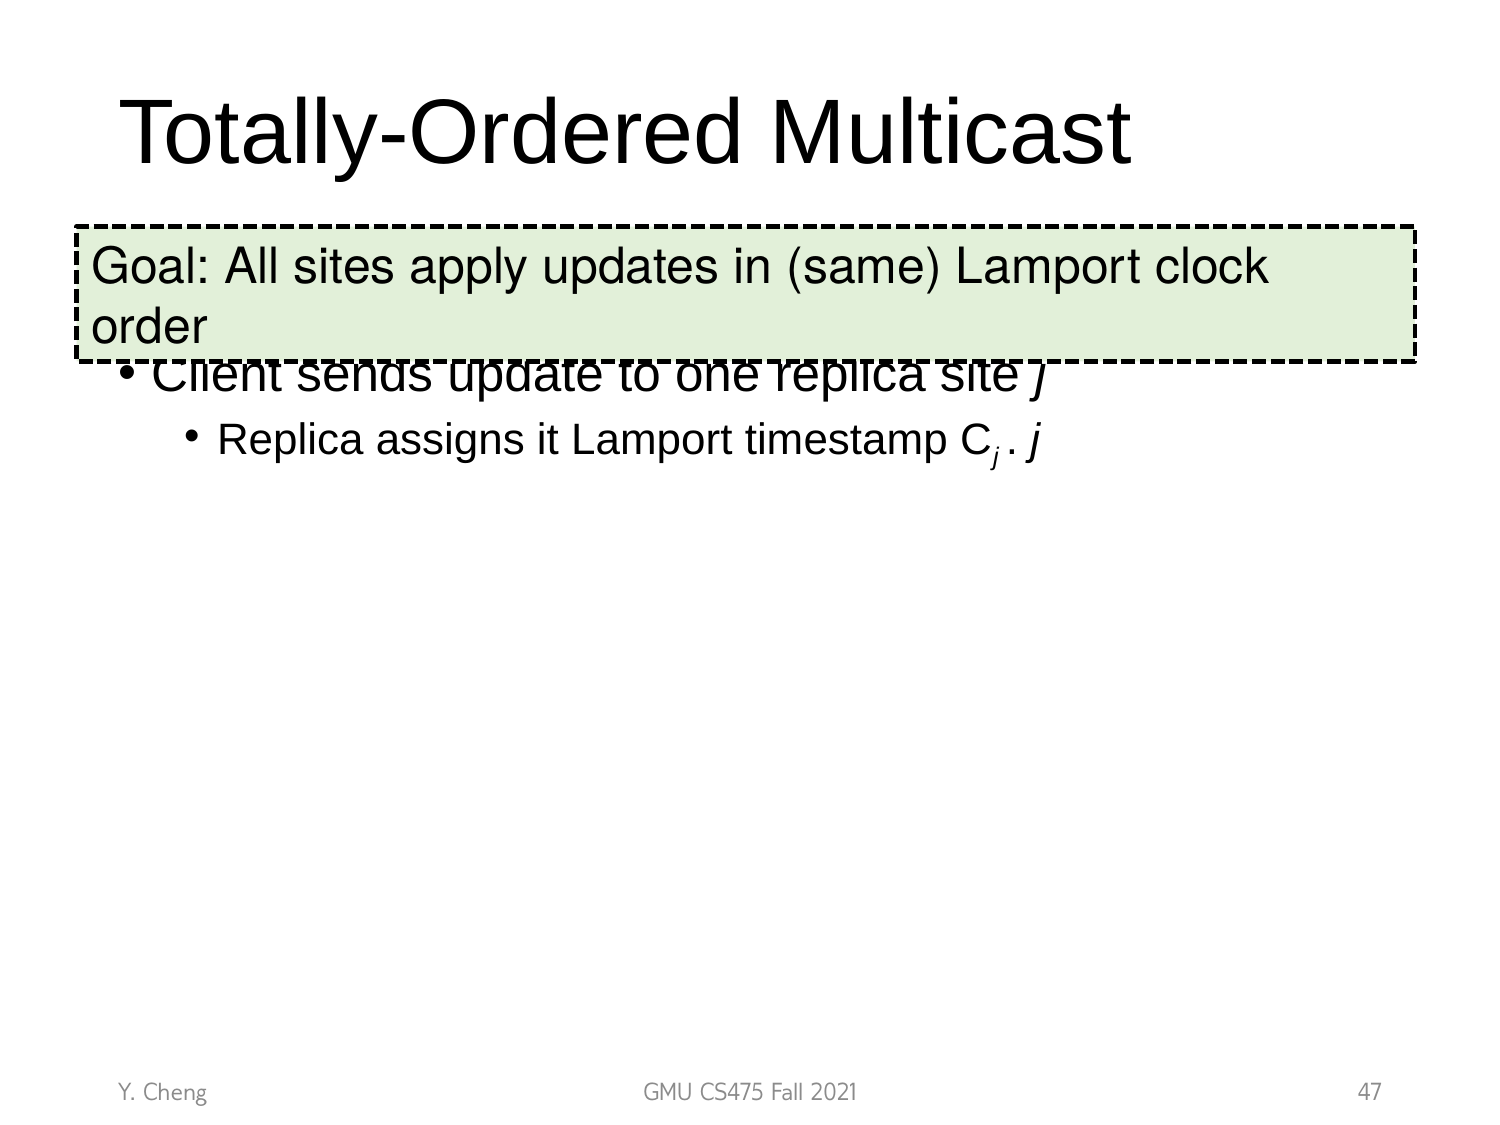

# Totally-Ordered Multicast
Goal: All sites apply updates in (same) Lamport clock order
Client sends update to one replica site j
Replica assigns it Lamport timestamp Cj . j

Y. Cheng
GMU CS475 Fall 2021
47